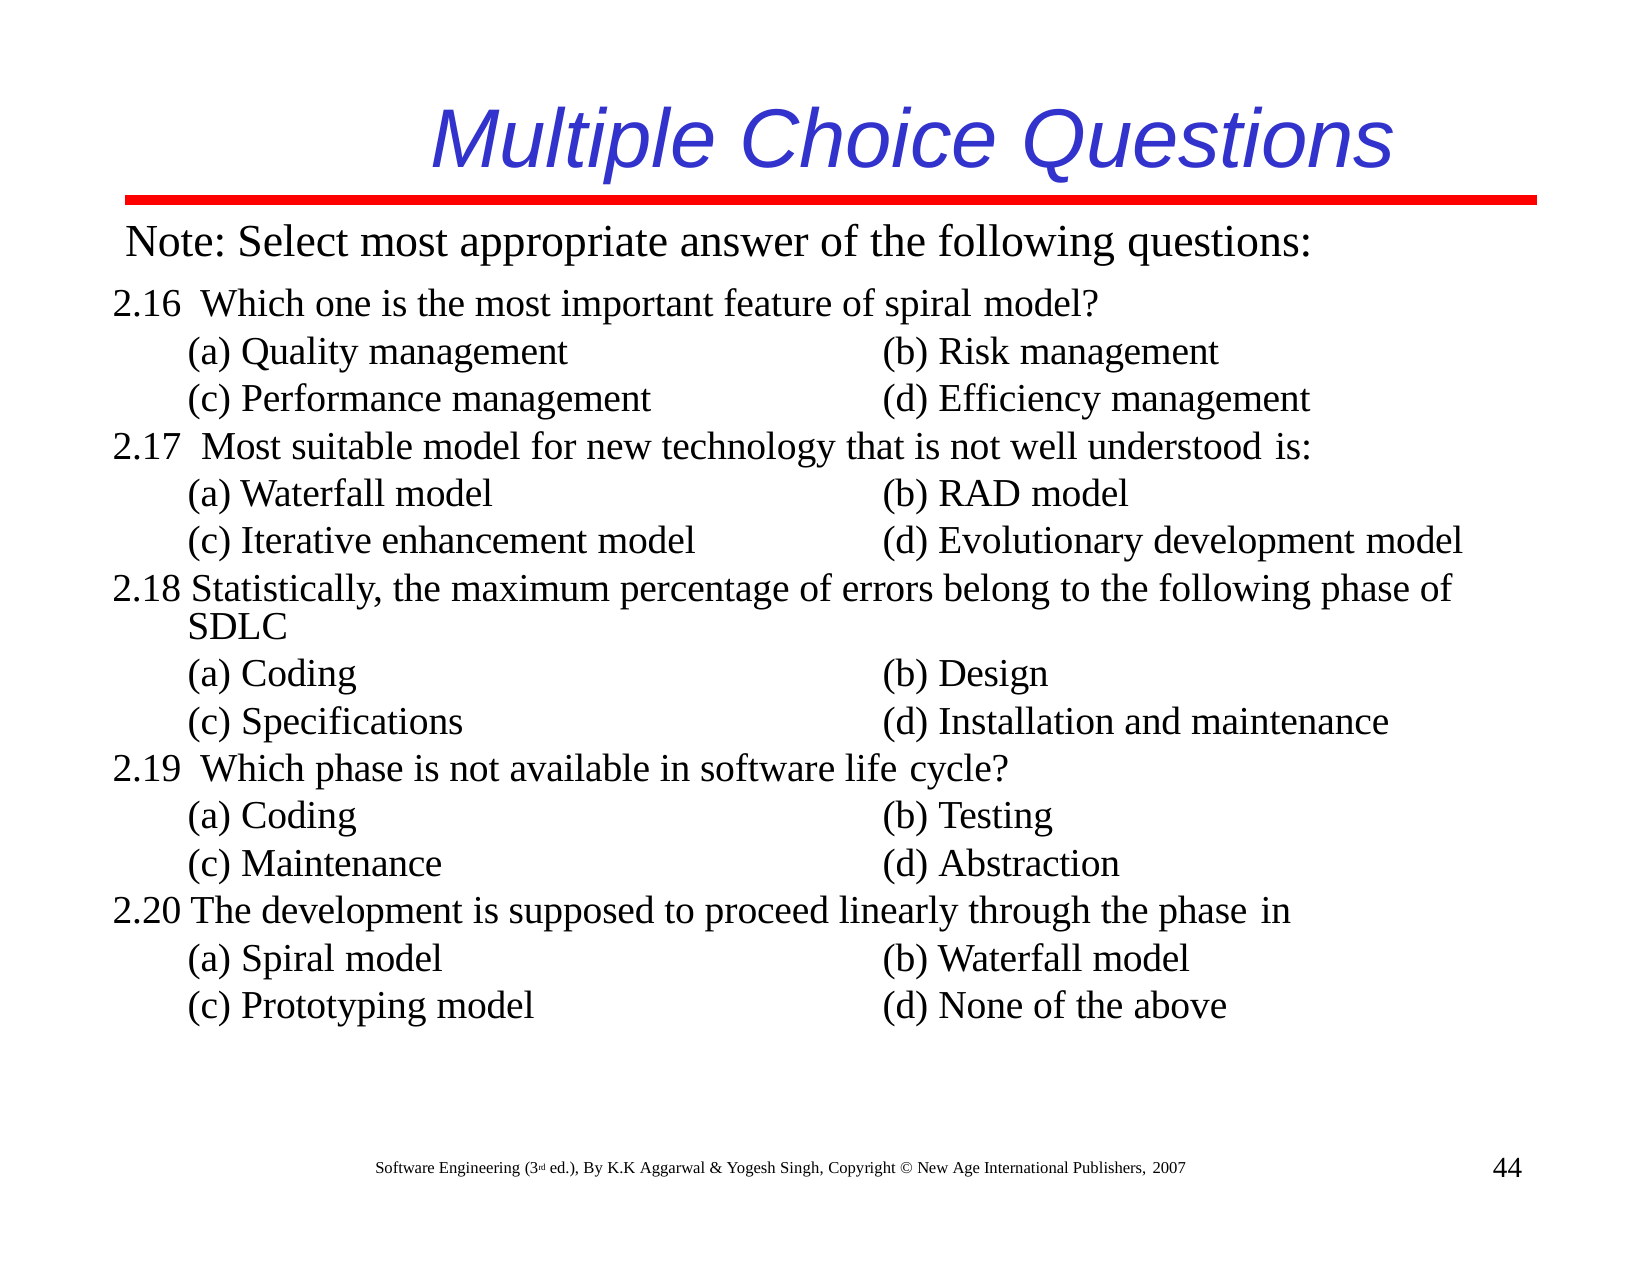

# Multiple Choice Questions

Note: Select most appropriate answer of the following questions:
2.16  Which one is the most important feature of spiral model?
(a) Quality management
(c) Performance management
(b) Risk management
(d) Efficiency management
2.17  Most suitable model for new technology that is not well understood is:
(a) Waterfall model
(c) Iterative enhancement model
(b) RAD model
(d) Evolutionary development model
2.18 Statistically, the maximum percentage of errors belong to the following phase of  SDLC
(a) Coding
(c) Specifications
(b) Design
(d) Installation and maintenance
2.19  Which phase is not available in software life cycle?
(a) Coding
(c) Maintenance
(b) Testing
(d) Abstraction
2.20 The development is supposed to proceed linearly through the phase in
(a) Spiral model
(c) Prototyping model
(b) Waterfall model
(d) None of the above
44
Software Engineering (3rd  ed.), By K.K Aggarwal & Yogesh Singh, Copyright © New Age International Publishers, 2007